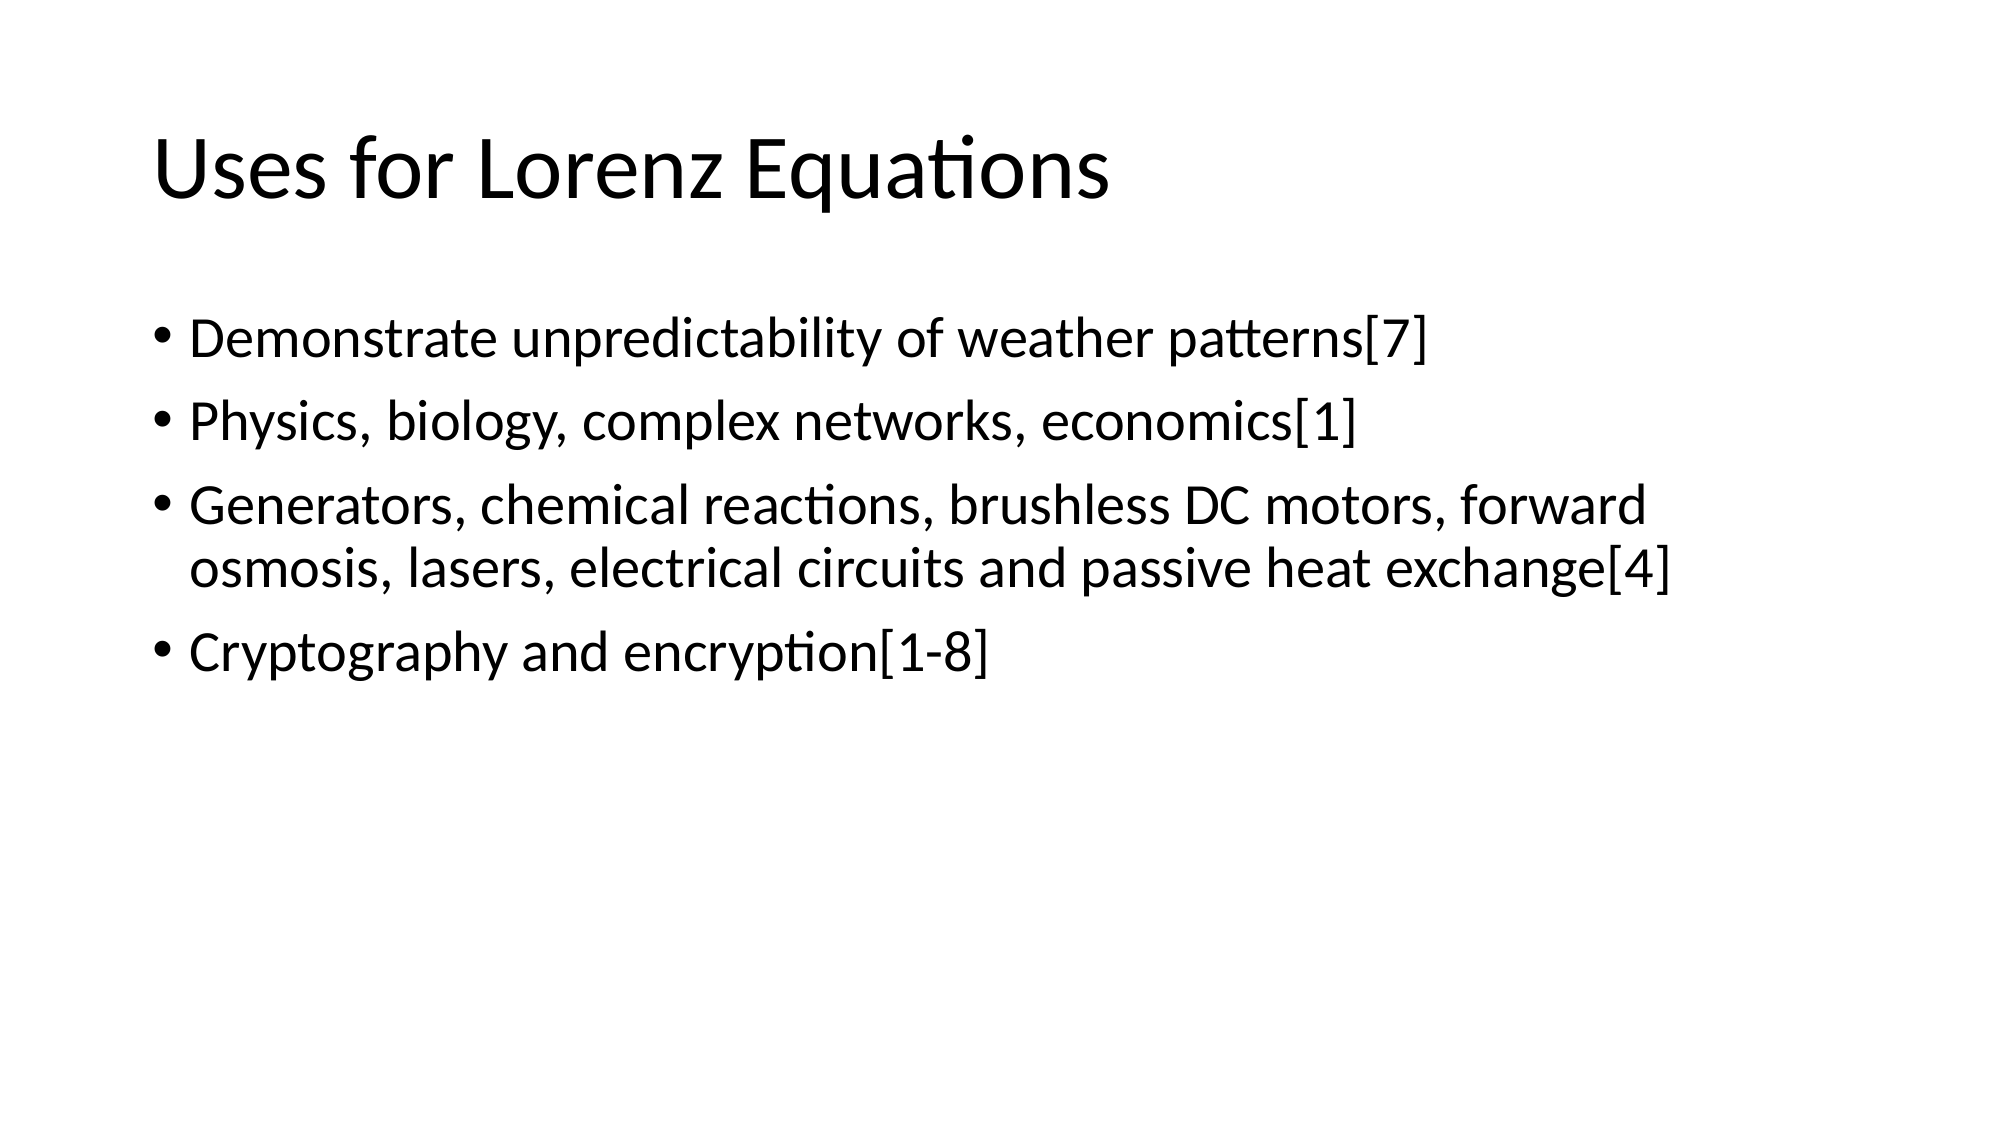

# Uses for Lorenz Equations
Demonstrate unpredictability of weather patterns[7]
Physics, biology, complex networks, economics[1]
Generators, chemical reactions, brushless DC motors, forward osmosis, lasers, electrical circuits and passive heat exchange[4]
Cryptography and encryption[1-8]